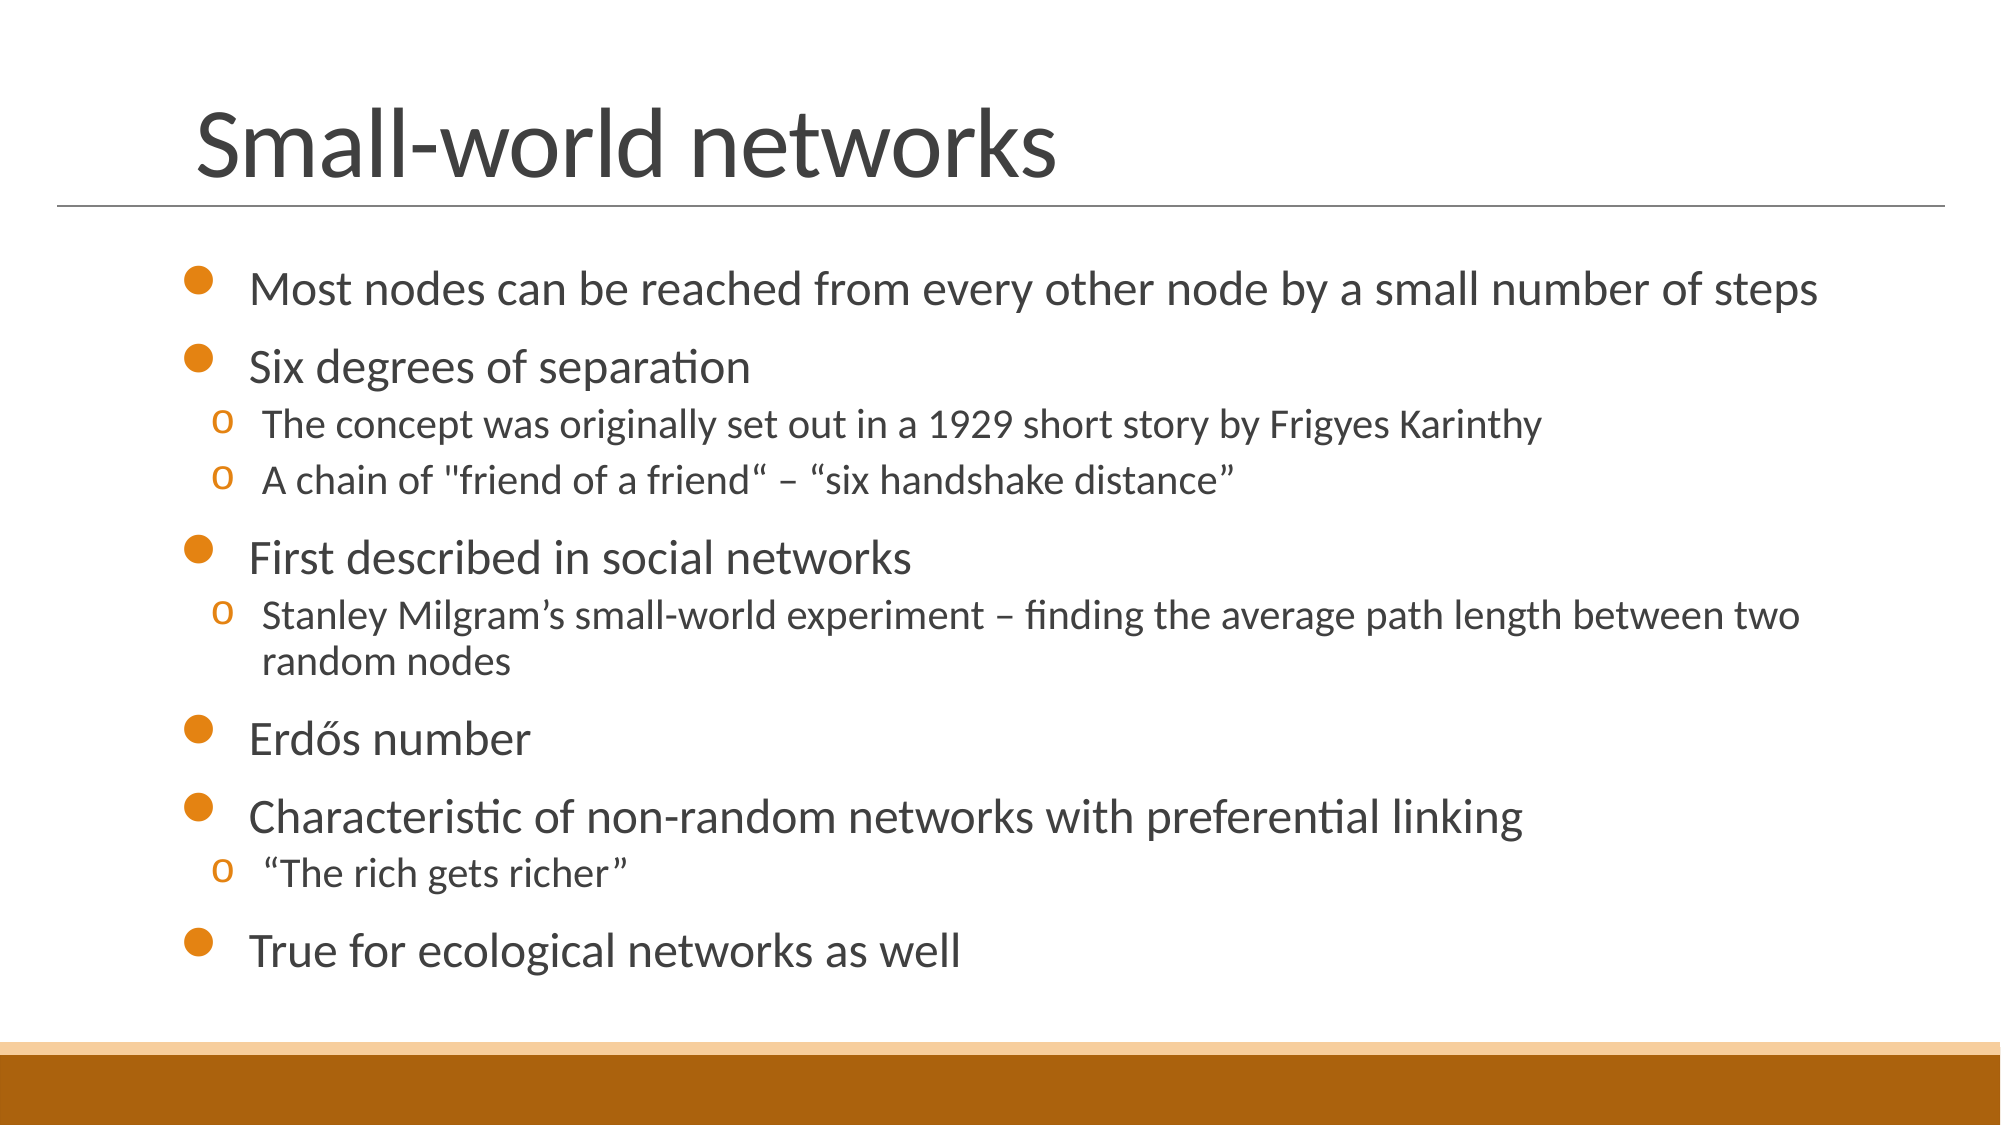

# Small-world networks
Most nodes can be reached from every other node by a small number of steps
Six degrees of separation
The concept was originally set out in a 1929 short story by Frigyes Karinthy
A chain of "friend of a friend“ – “six handshake distance”
First described in social networks
Stanley Milgram’s small-world experiment – finding the average path length between two random nodes
Erdős number
Characteristic of non-random networks with preferential linking
“The rich gets richer”
True for ecological networks as well

13